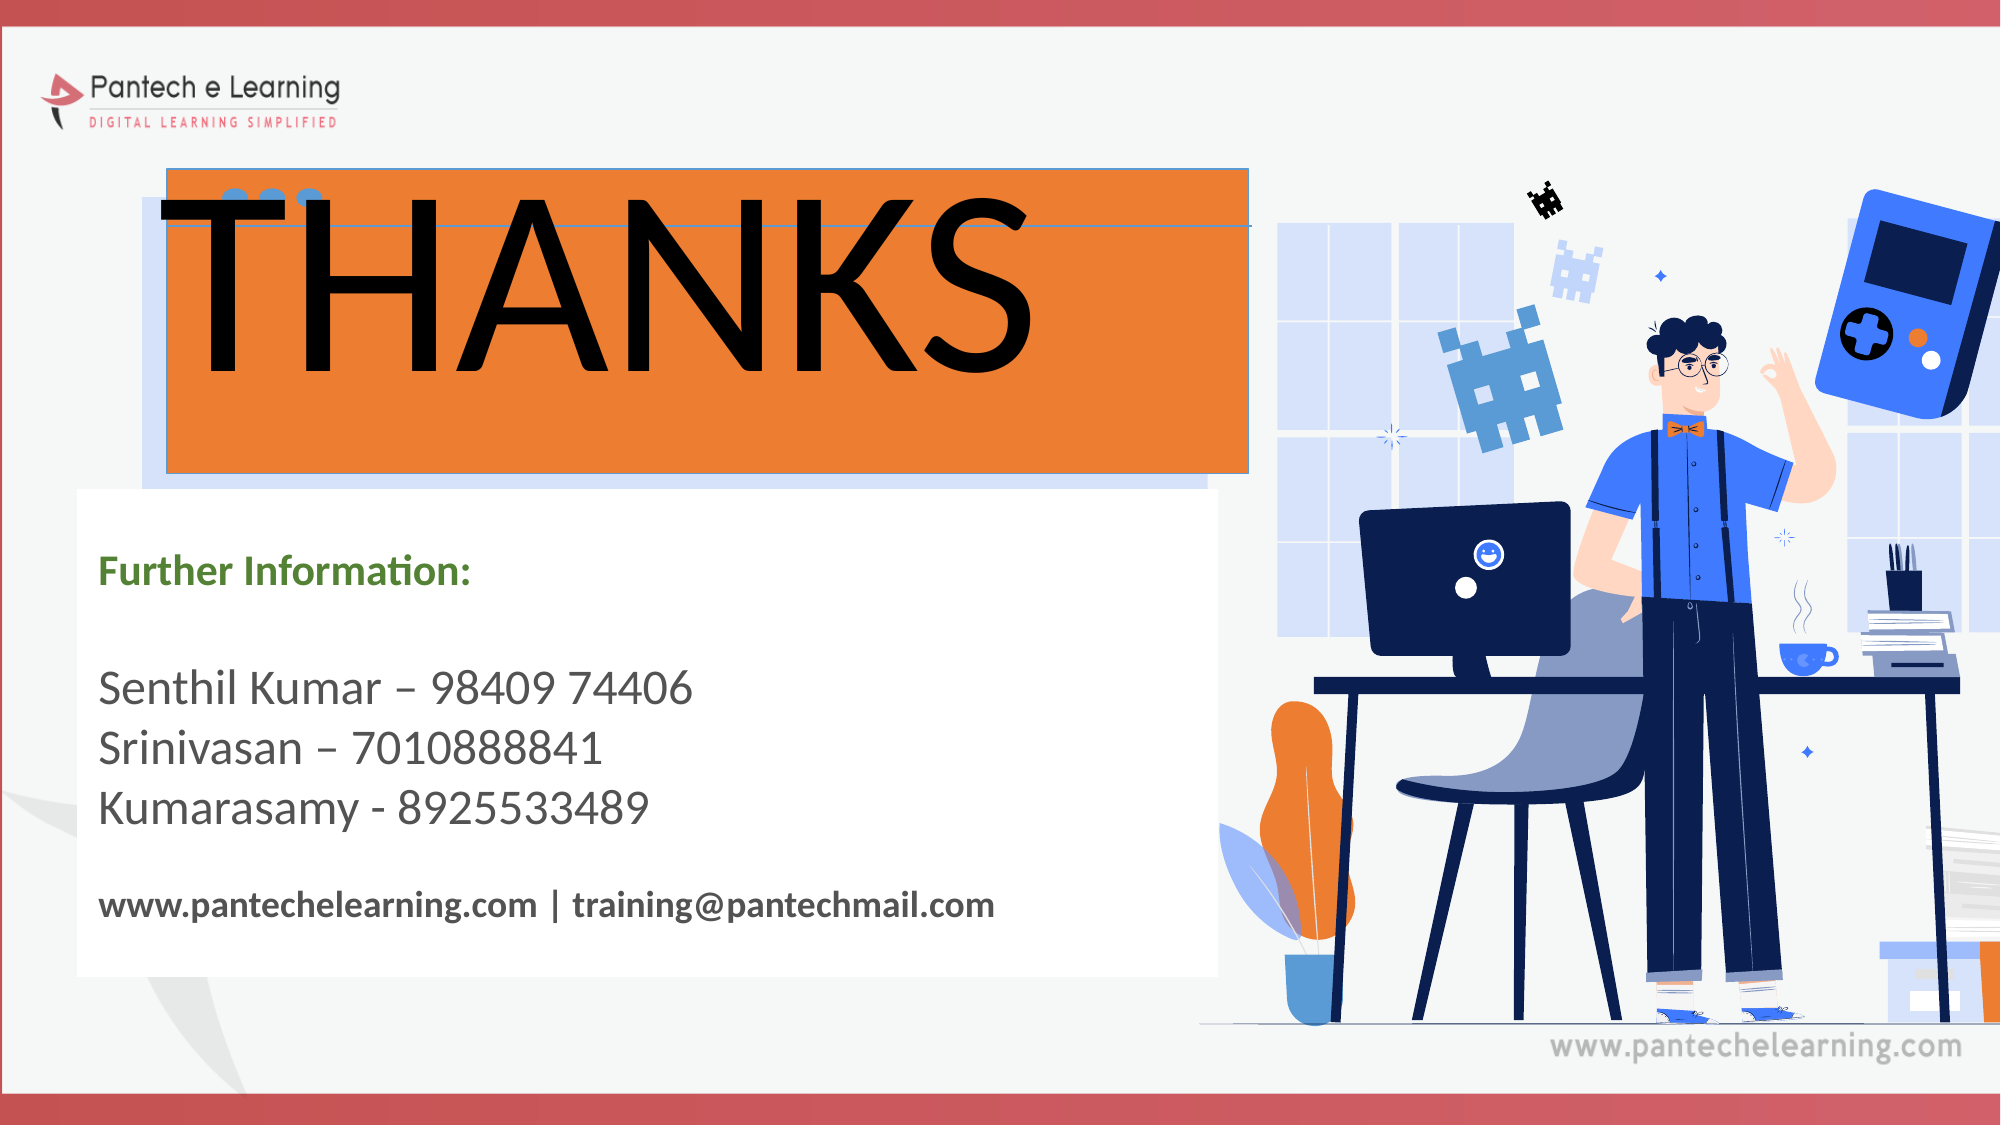

# THANKS

Further Information:

Senthil Kumar – 98409 74406
Srinivasan – 7010888841
Kumarasamy - 8925533489

www.pantechelearning.com | training@pantechmail.com